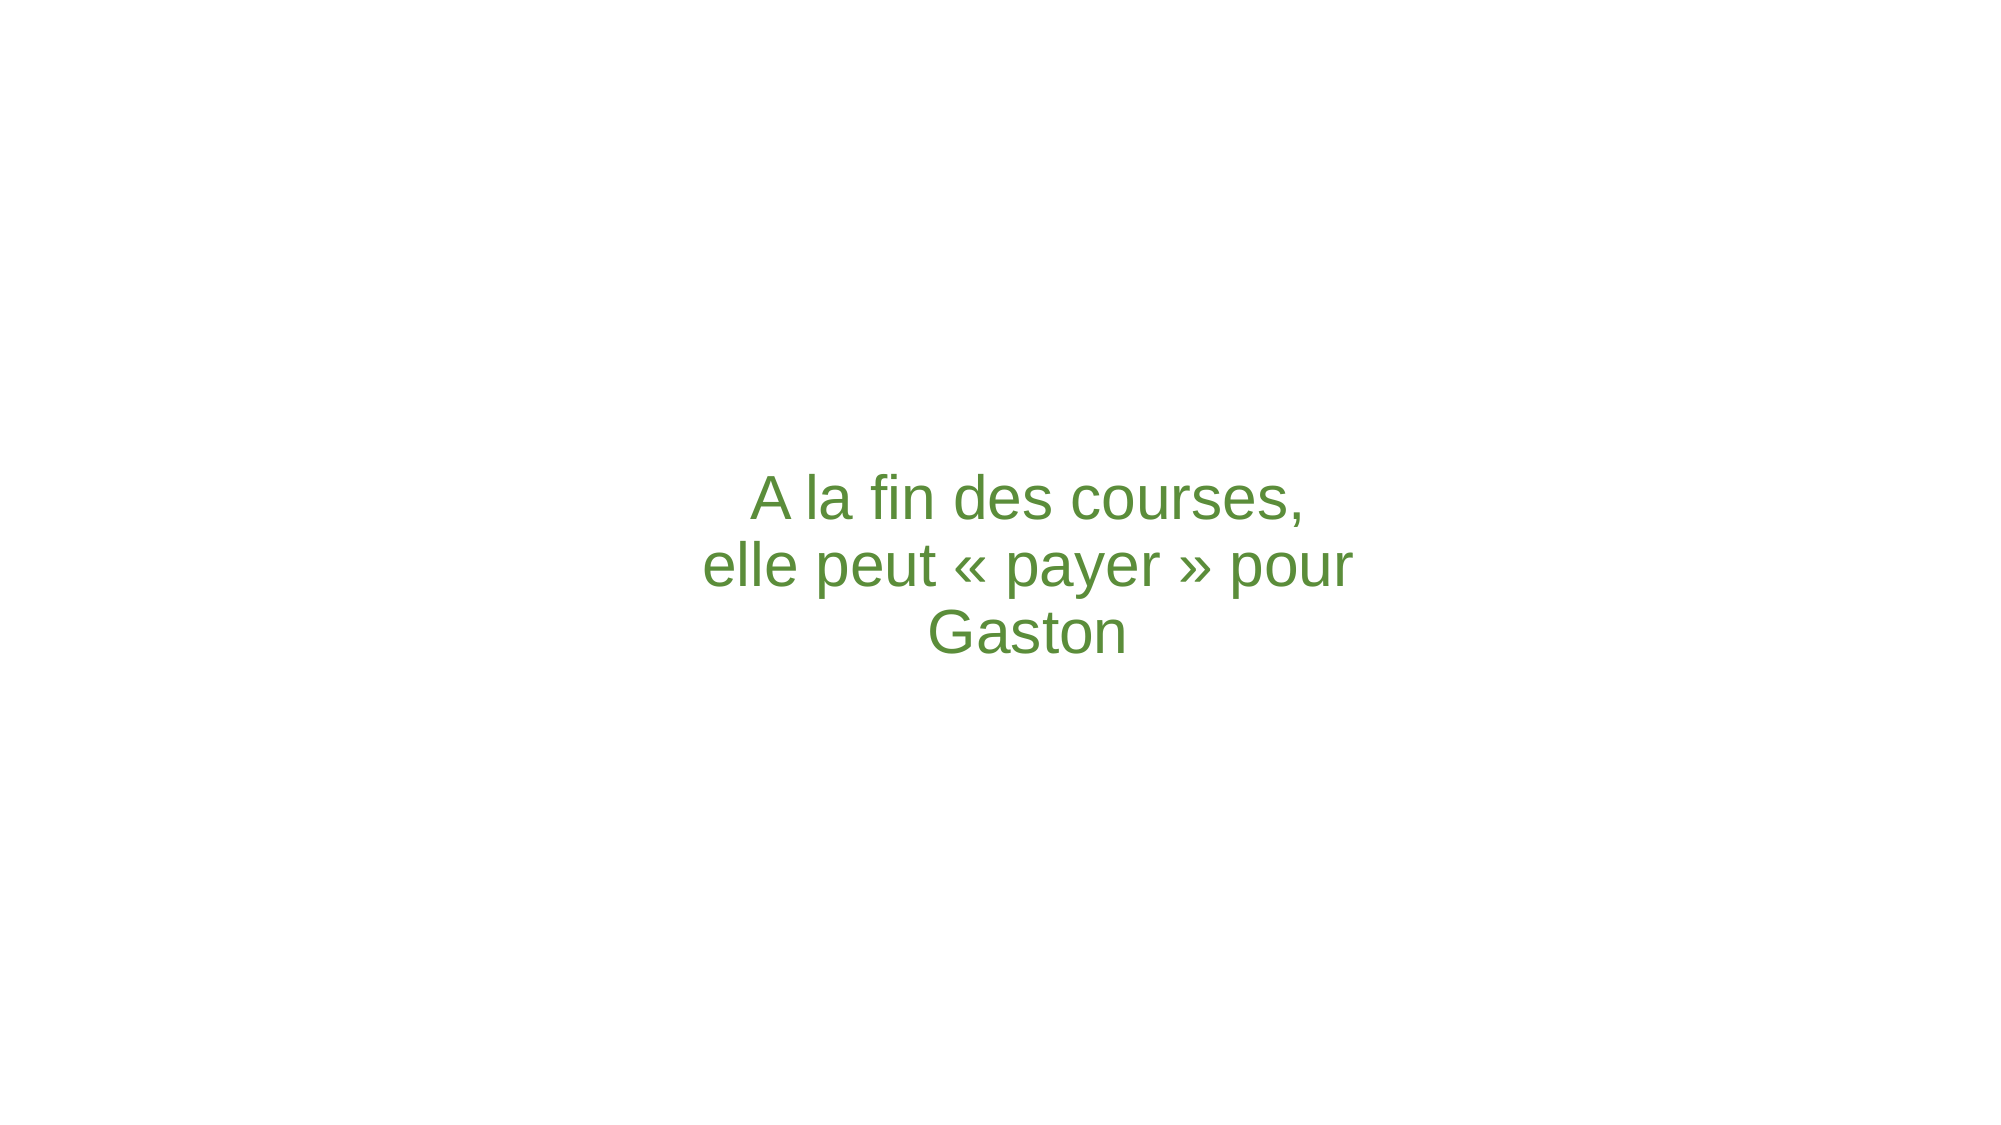

# A la fin des courses, elle peut « payer » pour Gaston